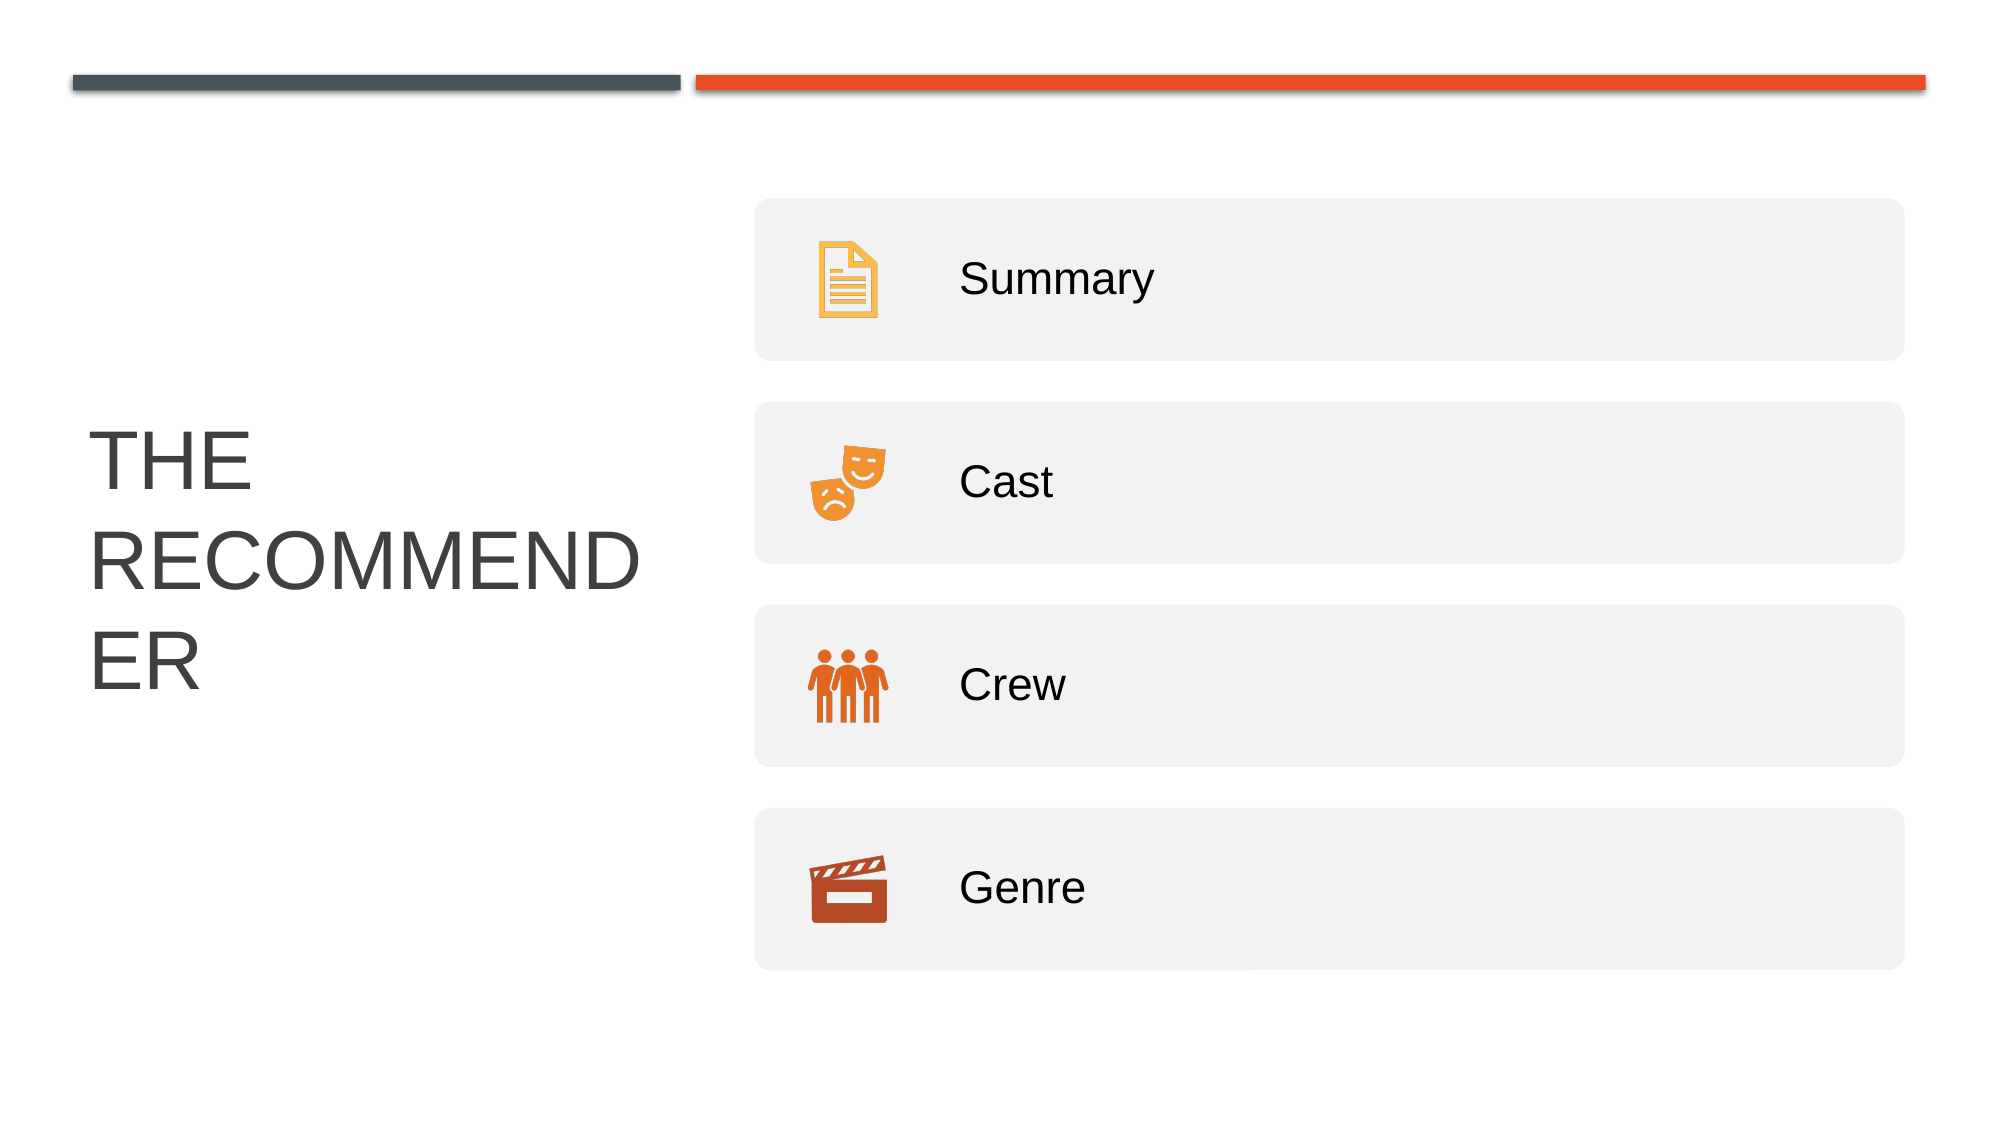

# The recommender
Summary
Cast
Crew
Genre